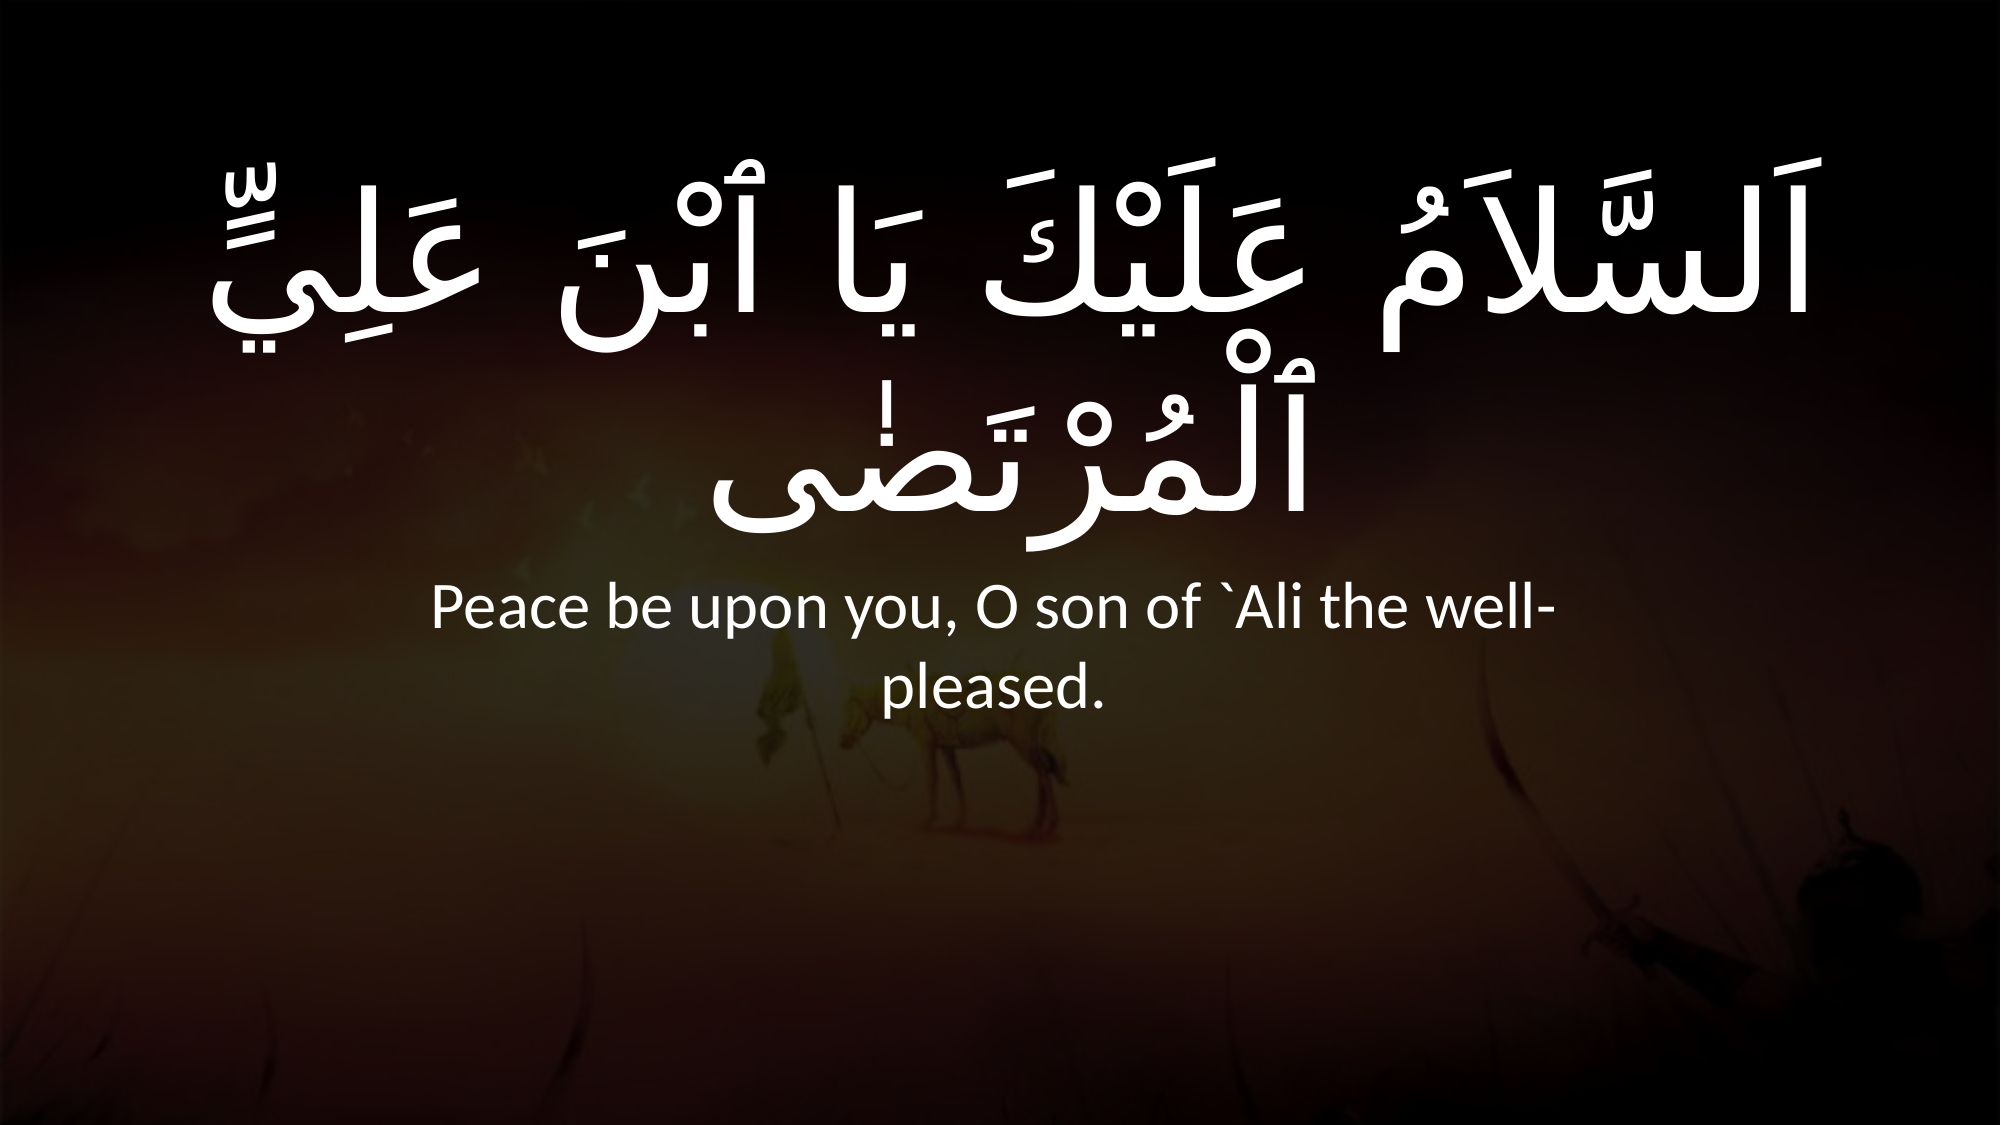

# اَلسَّلاَمُ عَلَيْكَ يَا ٱبْنَ عَلِيٍّ ٱلْمُرْتَضٰى
Peace be upon you, O son of `Ali the well-pleased.